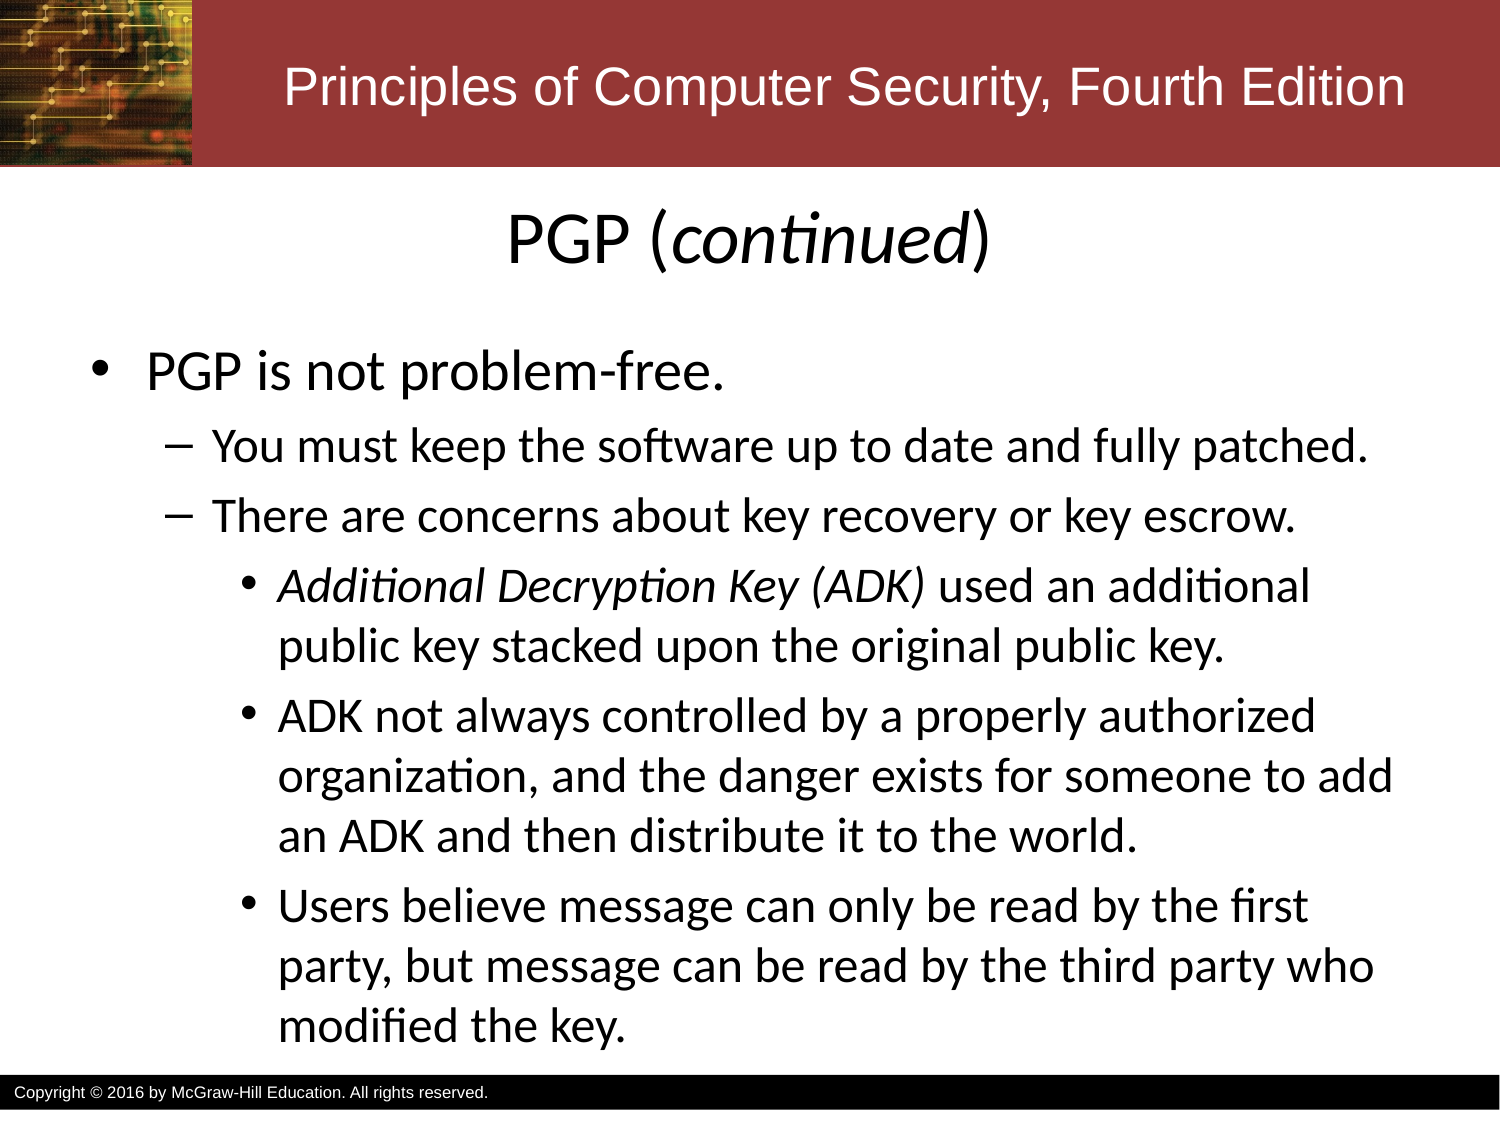

# PGP (continued)
PGP is not problem-free.
You must keep the software up to date and fully patched.
There are concerns about key recovery or key escrow.
Additional Decryption Key (ADK) used an additional public key stacked upon the original public key.
ADK not always controlled by a properly authorized organization, and the danger exists for someone to add an ADK and then distribute it to the world.
Users believe message can only be read by the first party, but message can be read by the third party who modified the key.